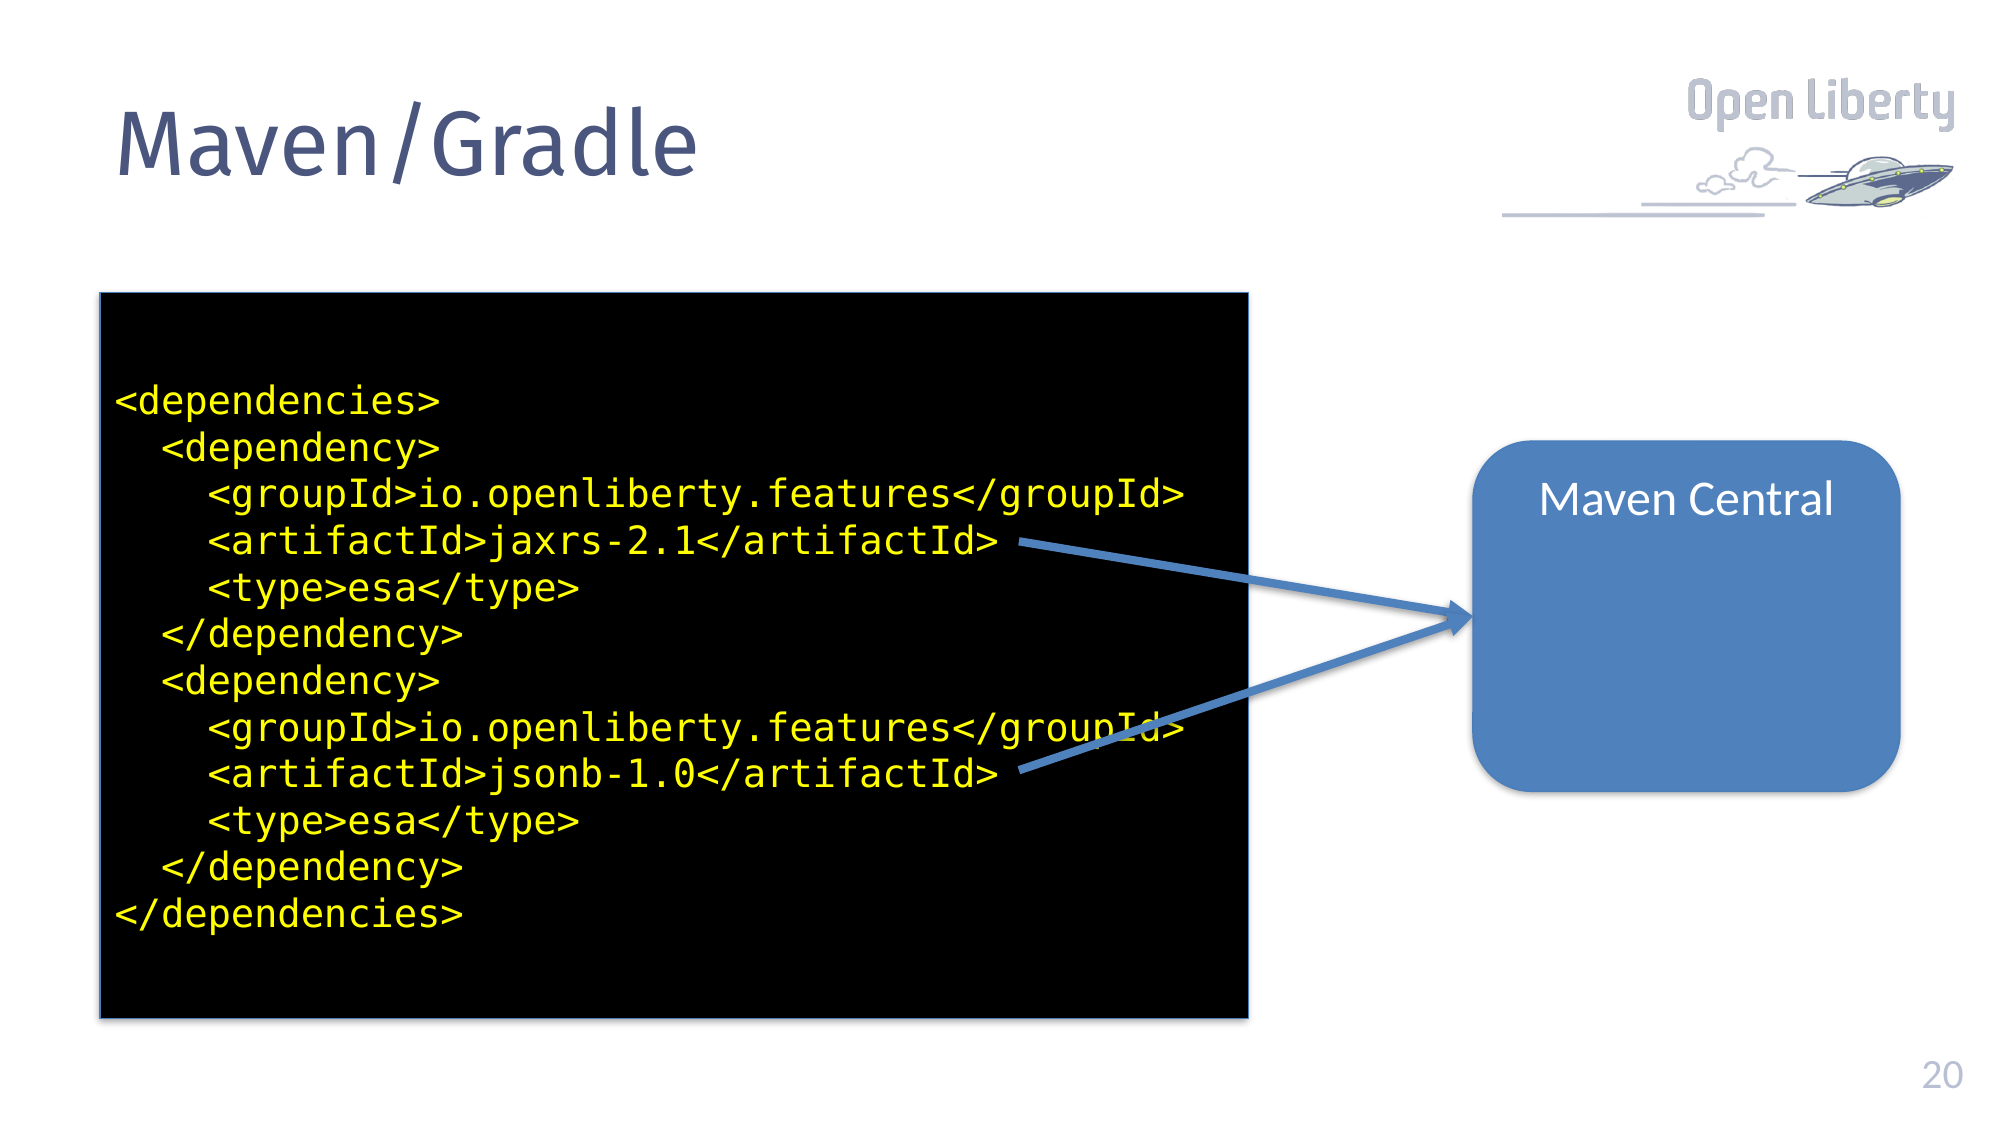

# Maven/Gradle
<dependencies>
  <dependency>
    <groupId>io.openliberty.features</groupId>
    <artifactId>jaxrs-2.1</artifactId>
    <type>esa</type>
  </dependency>
  <dependency>
    <groupId>io.openliberty.features</groupId>
    <artifactId>jsonb-1.0</artifactId>
    <type>esa</type>
  </dependency>
</dependencies>
Maven Central